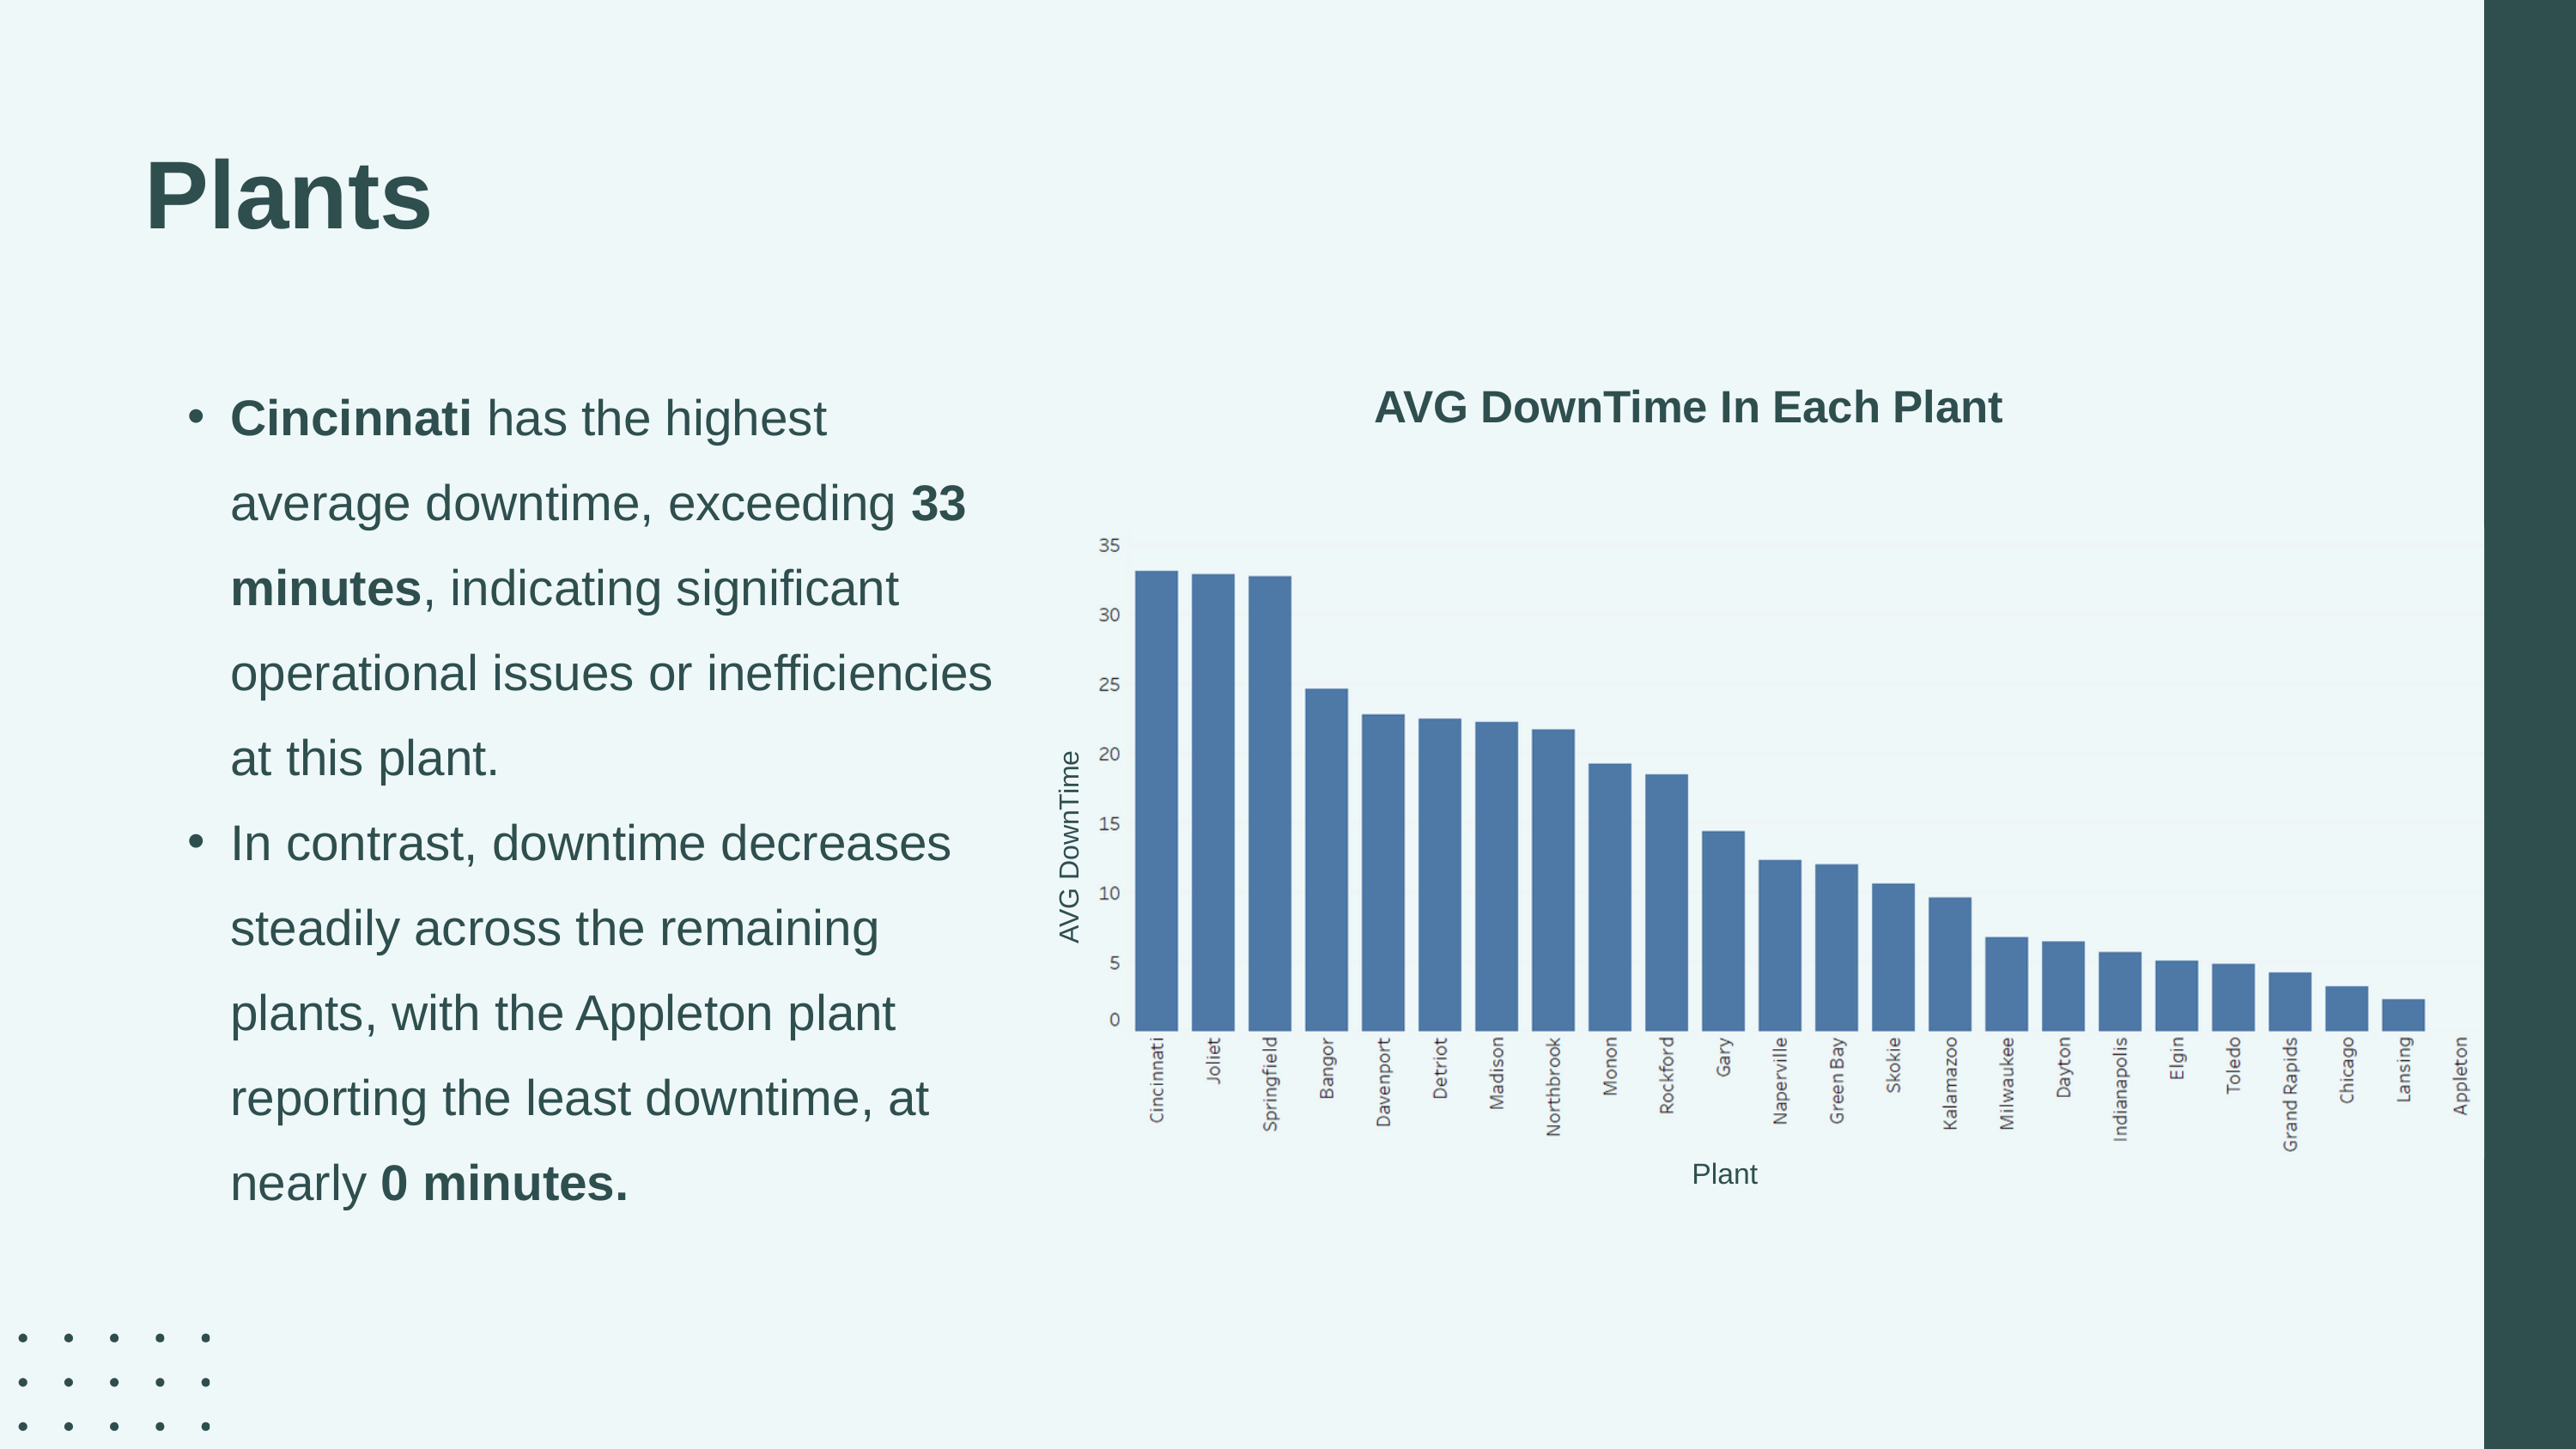

Plants
Cincinnati has the highest average downtime, exceeding 33 minutes, indicating significant operational issues or inefficiencies at this plant.
In contrast, downtime decreases steadily across the remaining plants, with the Appleton plant reporting the least downtime, at nearly 0 minutes.
AVG DownTime In Each Plant

AVG DownTime
Plant